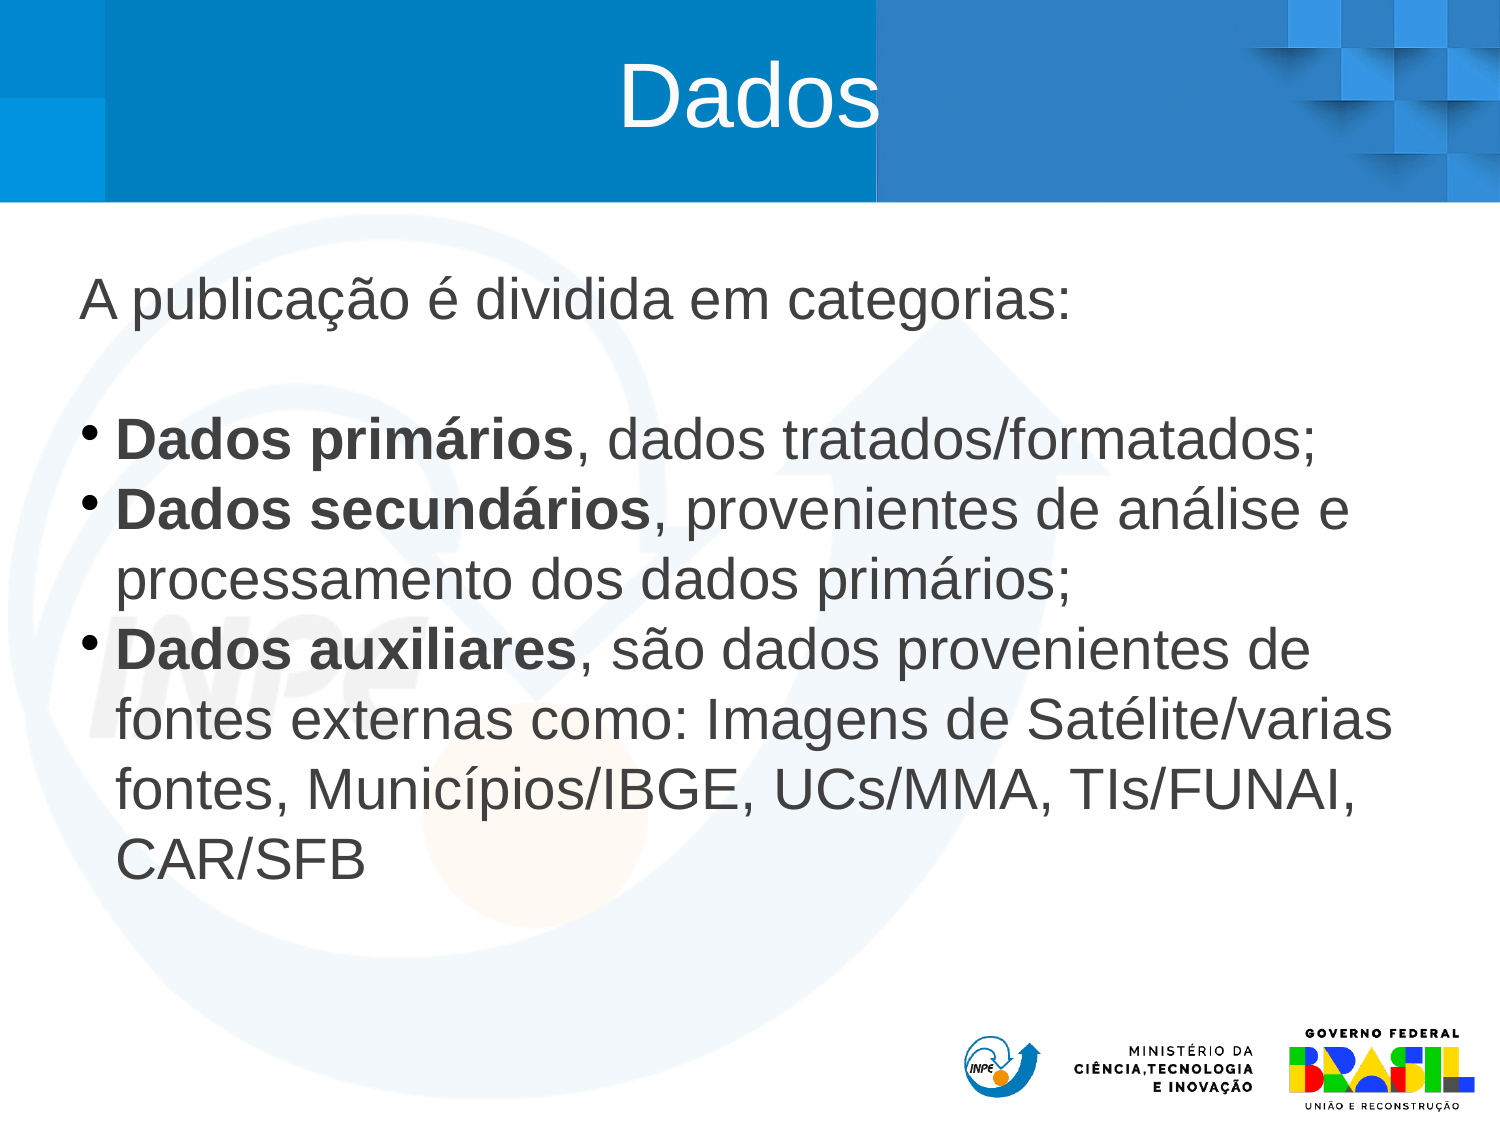

Dados
A publicação é dividida em categorias:

Dados primários, dados tratados/formatados;
Dados secundários, provenientes de análise e processamento dos dados primários;
Dados auxiliares, são dados provenientes de fontes externas como: Imagens de Satélite/varias fontes, Municípios/IBGE, UCs/MMA, TIs/FUNAI, CAR/SFB